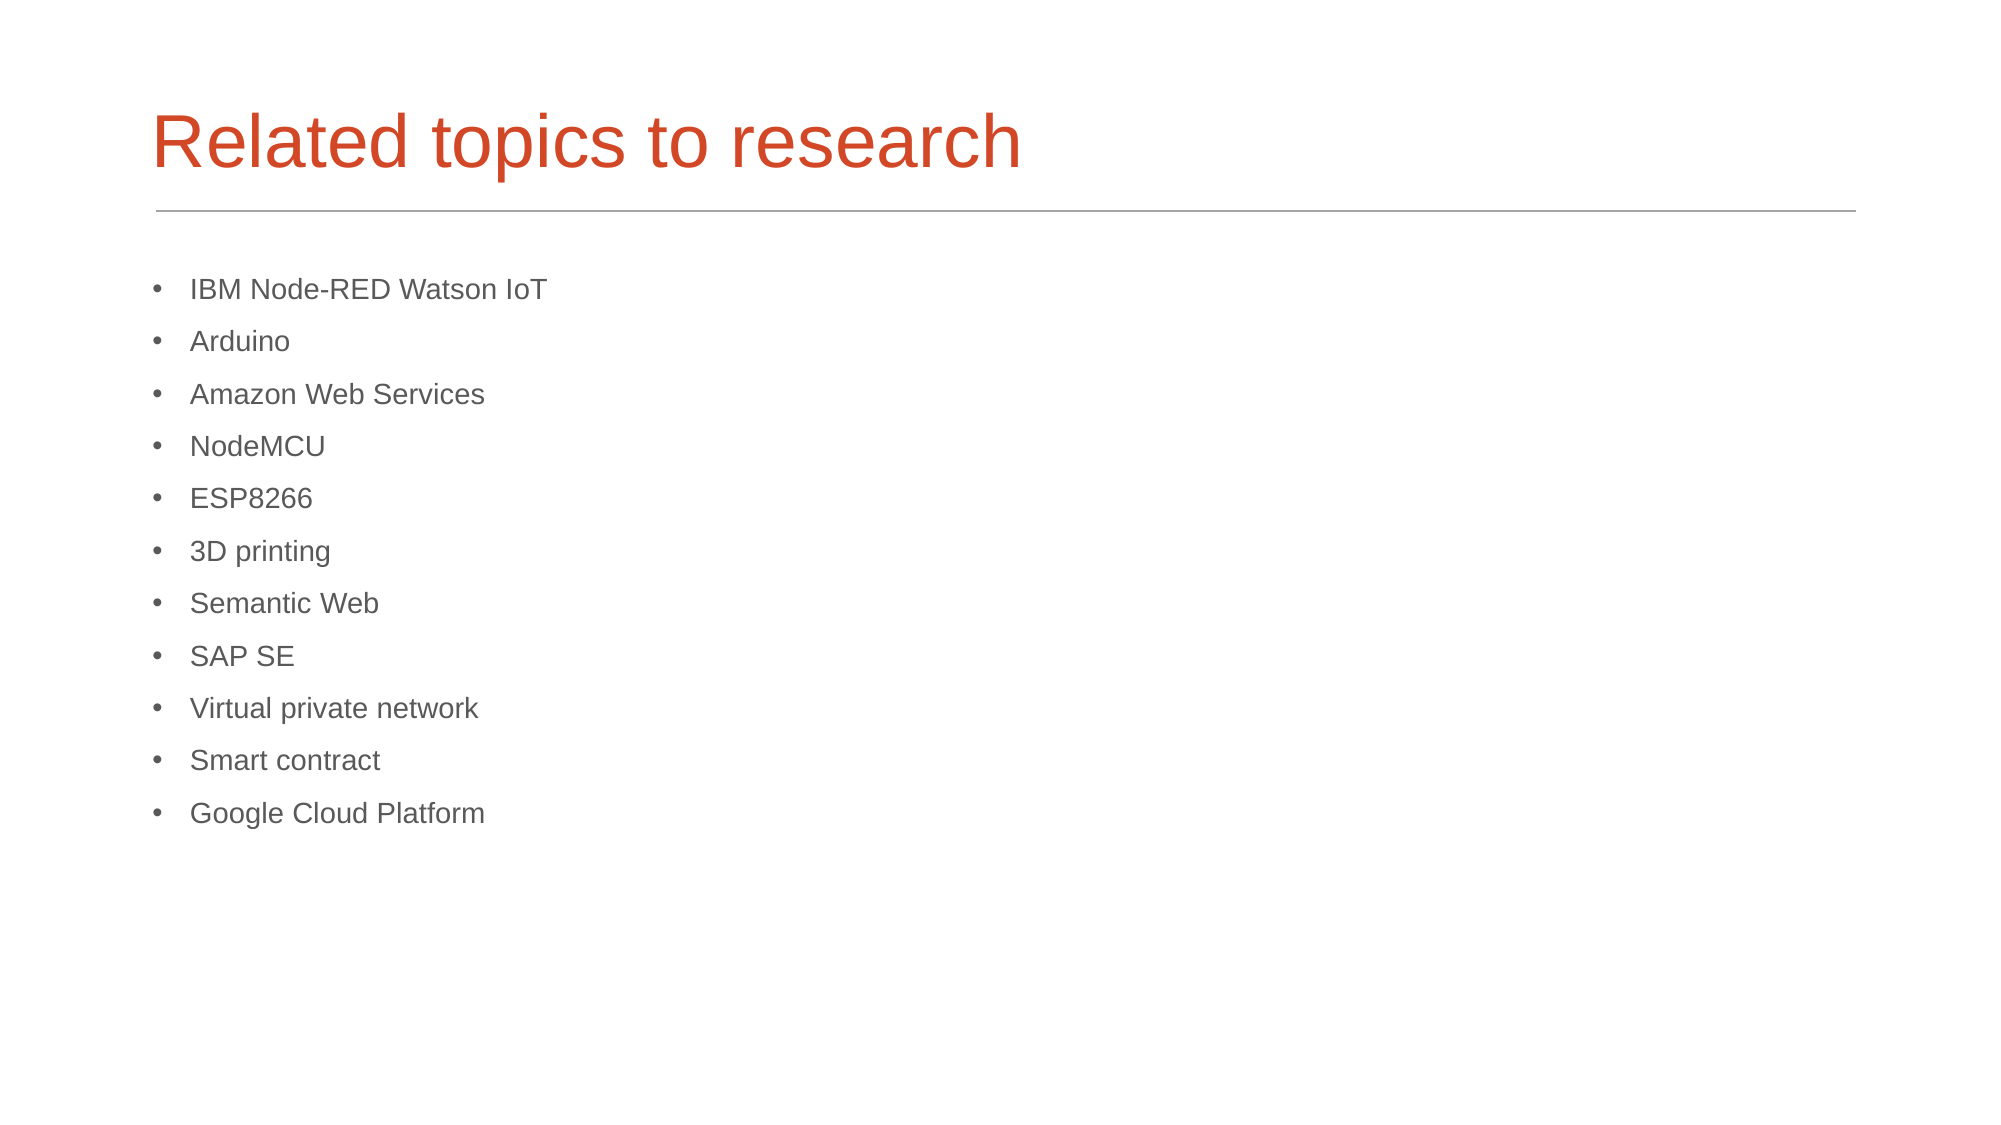

# Related topics to research
IBM Node-RED Watson IoT
Arduino
Amazon Web Services
NodeMCU
ESP8266
3D printing
Semantic Web
SAP SE
Virtual private network
Smart contract
Google Cloud Platform